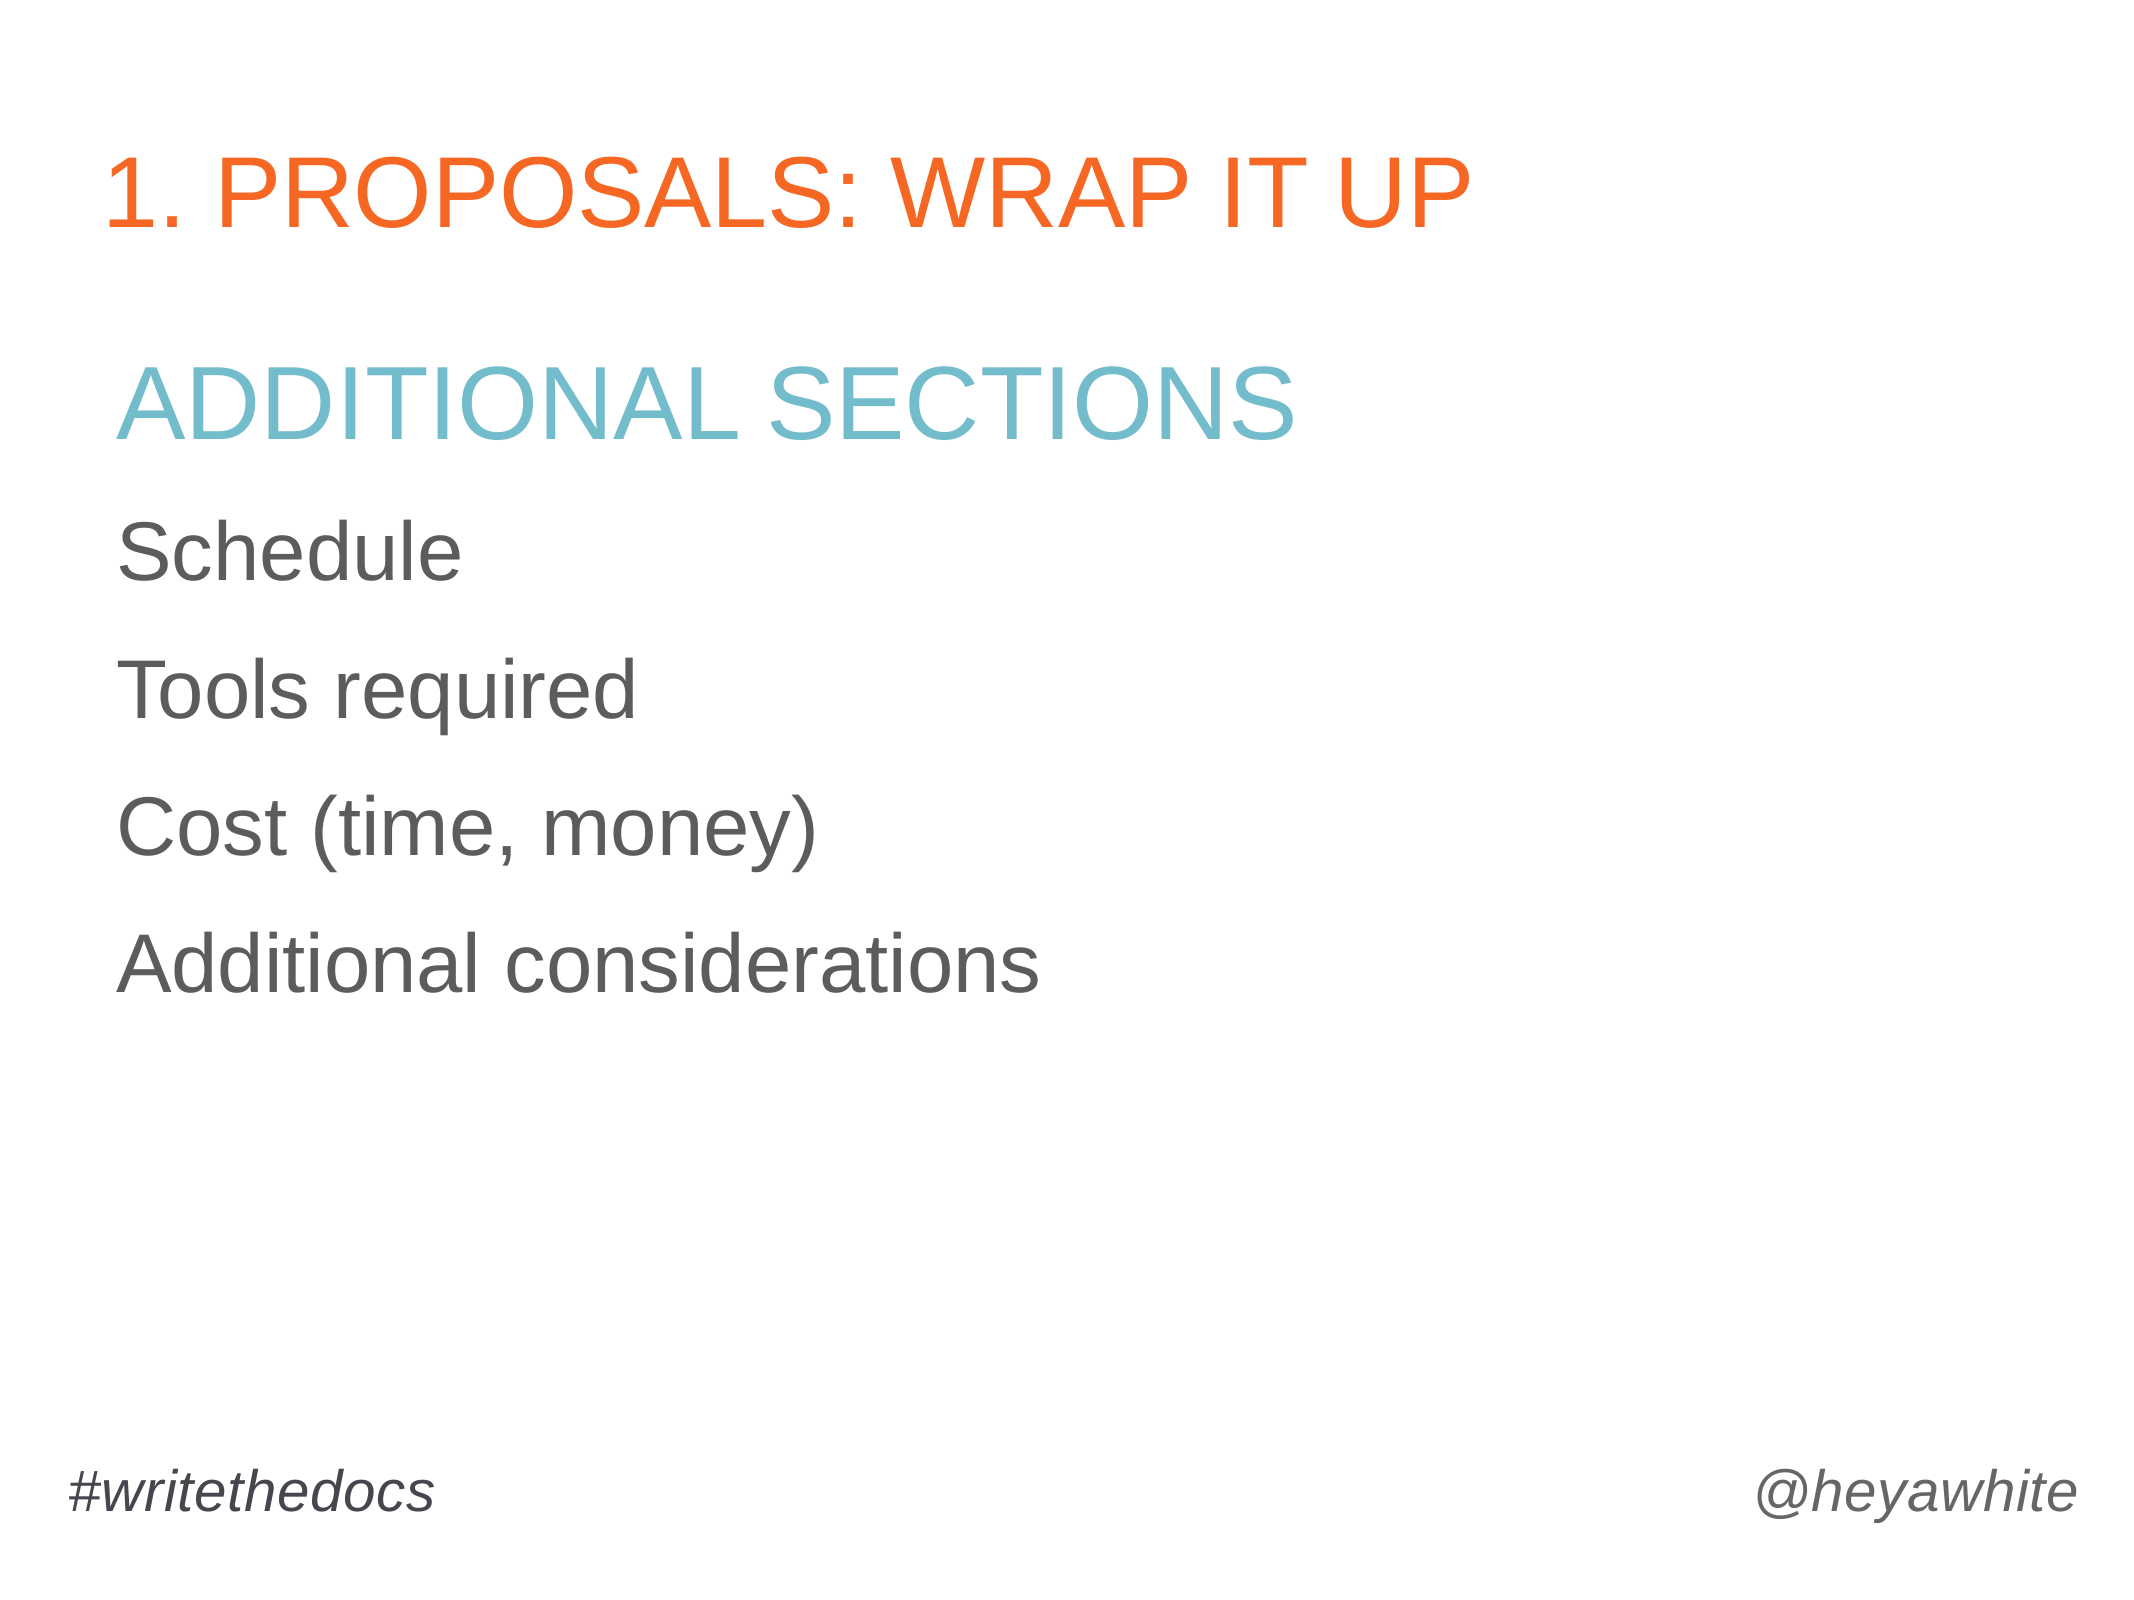

# 1. Proposals: Wrap it up

Additional sections
Schedule
Tools required
Cost (time, money)
Additional considerations
23